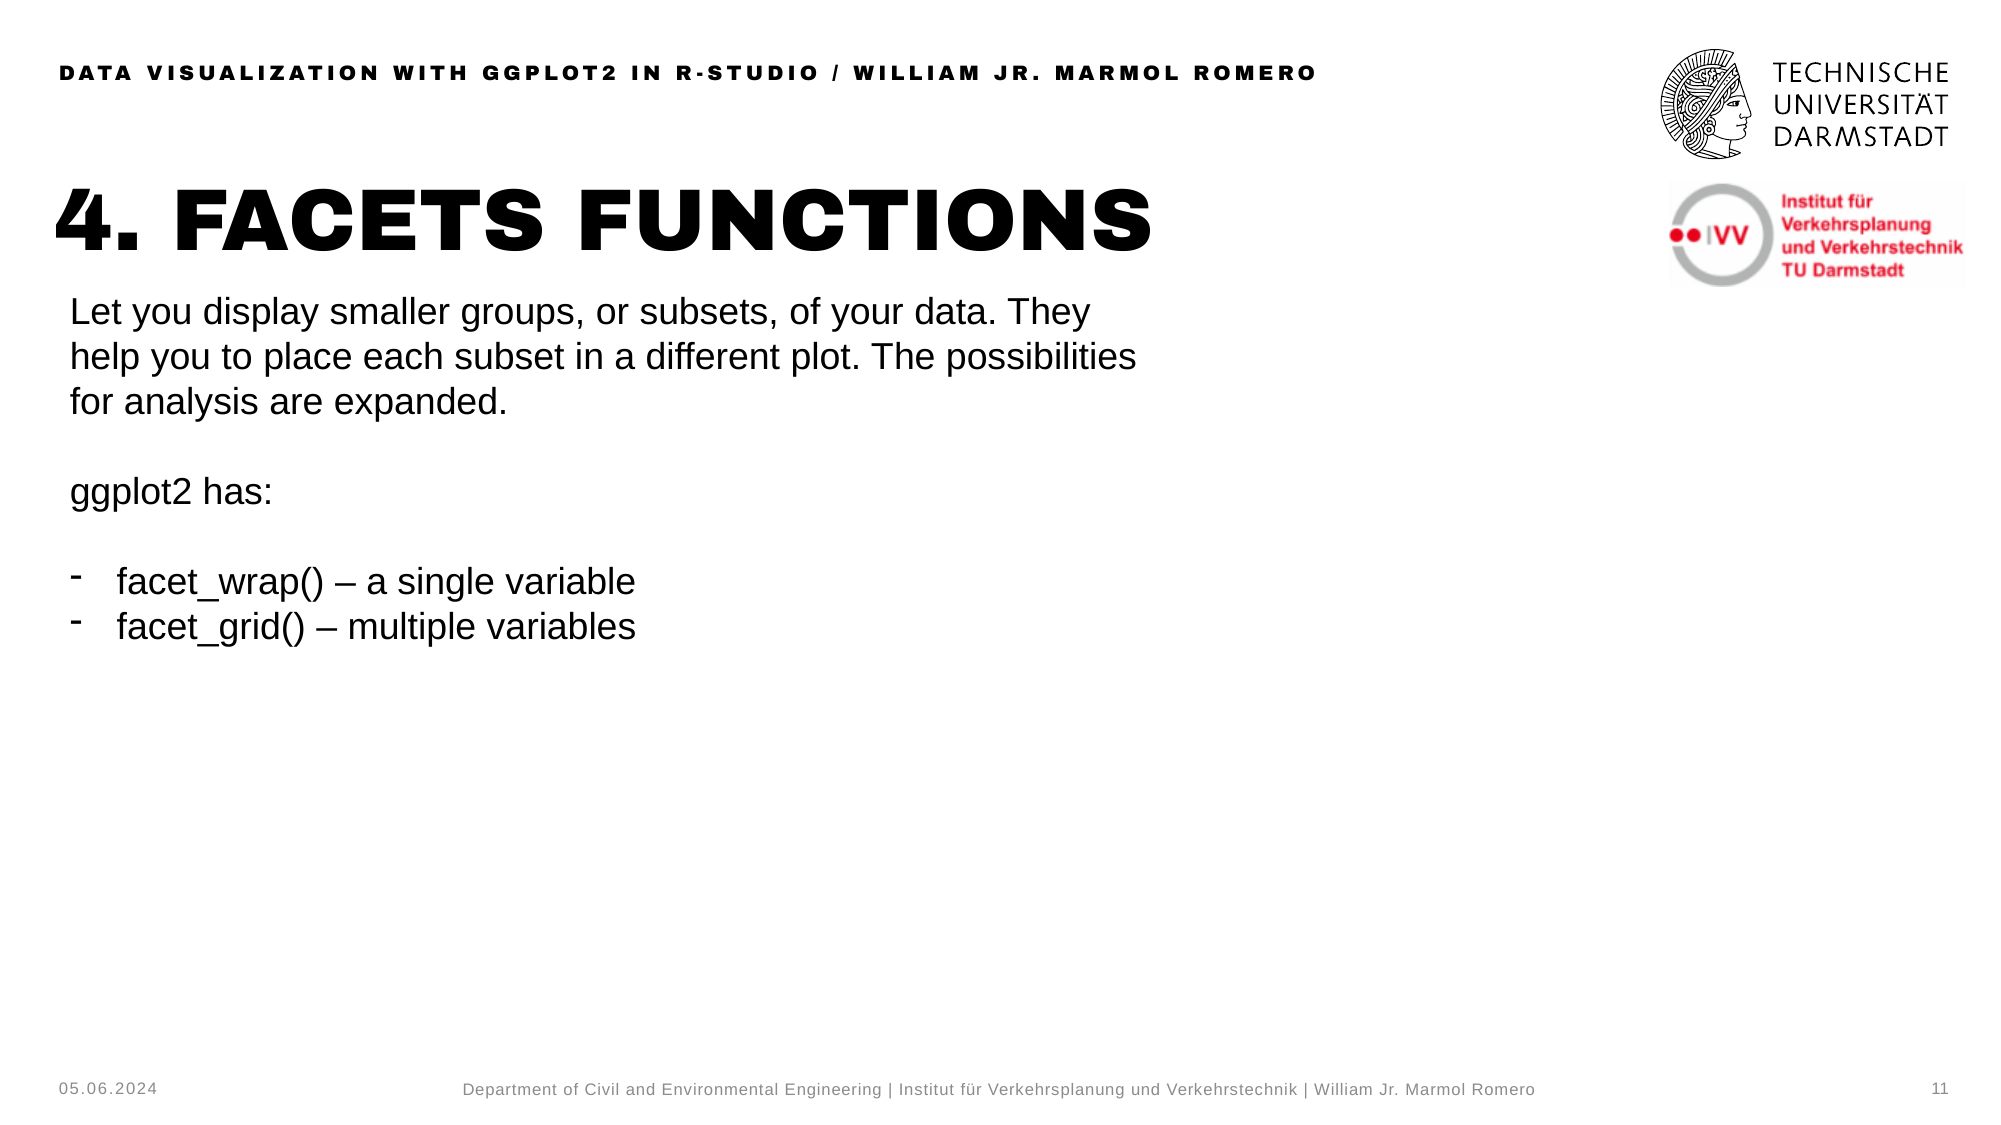

Data visualization with ggplot2 in R-Studio / William Jr. Marmol romero
# 4. Facets functions
Let you display smaller groups, or subsets, of your data. They help you to place each subset in a different plot. The possibilities for analysis are expanded.

ggplot2 has:

facet_wrap() – a single variable
facet_grid() – multiple variables
05.06.2024
11